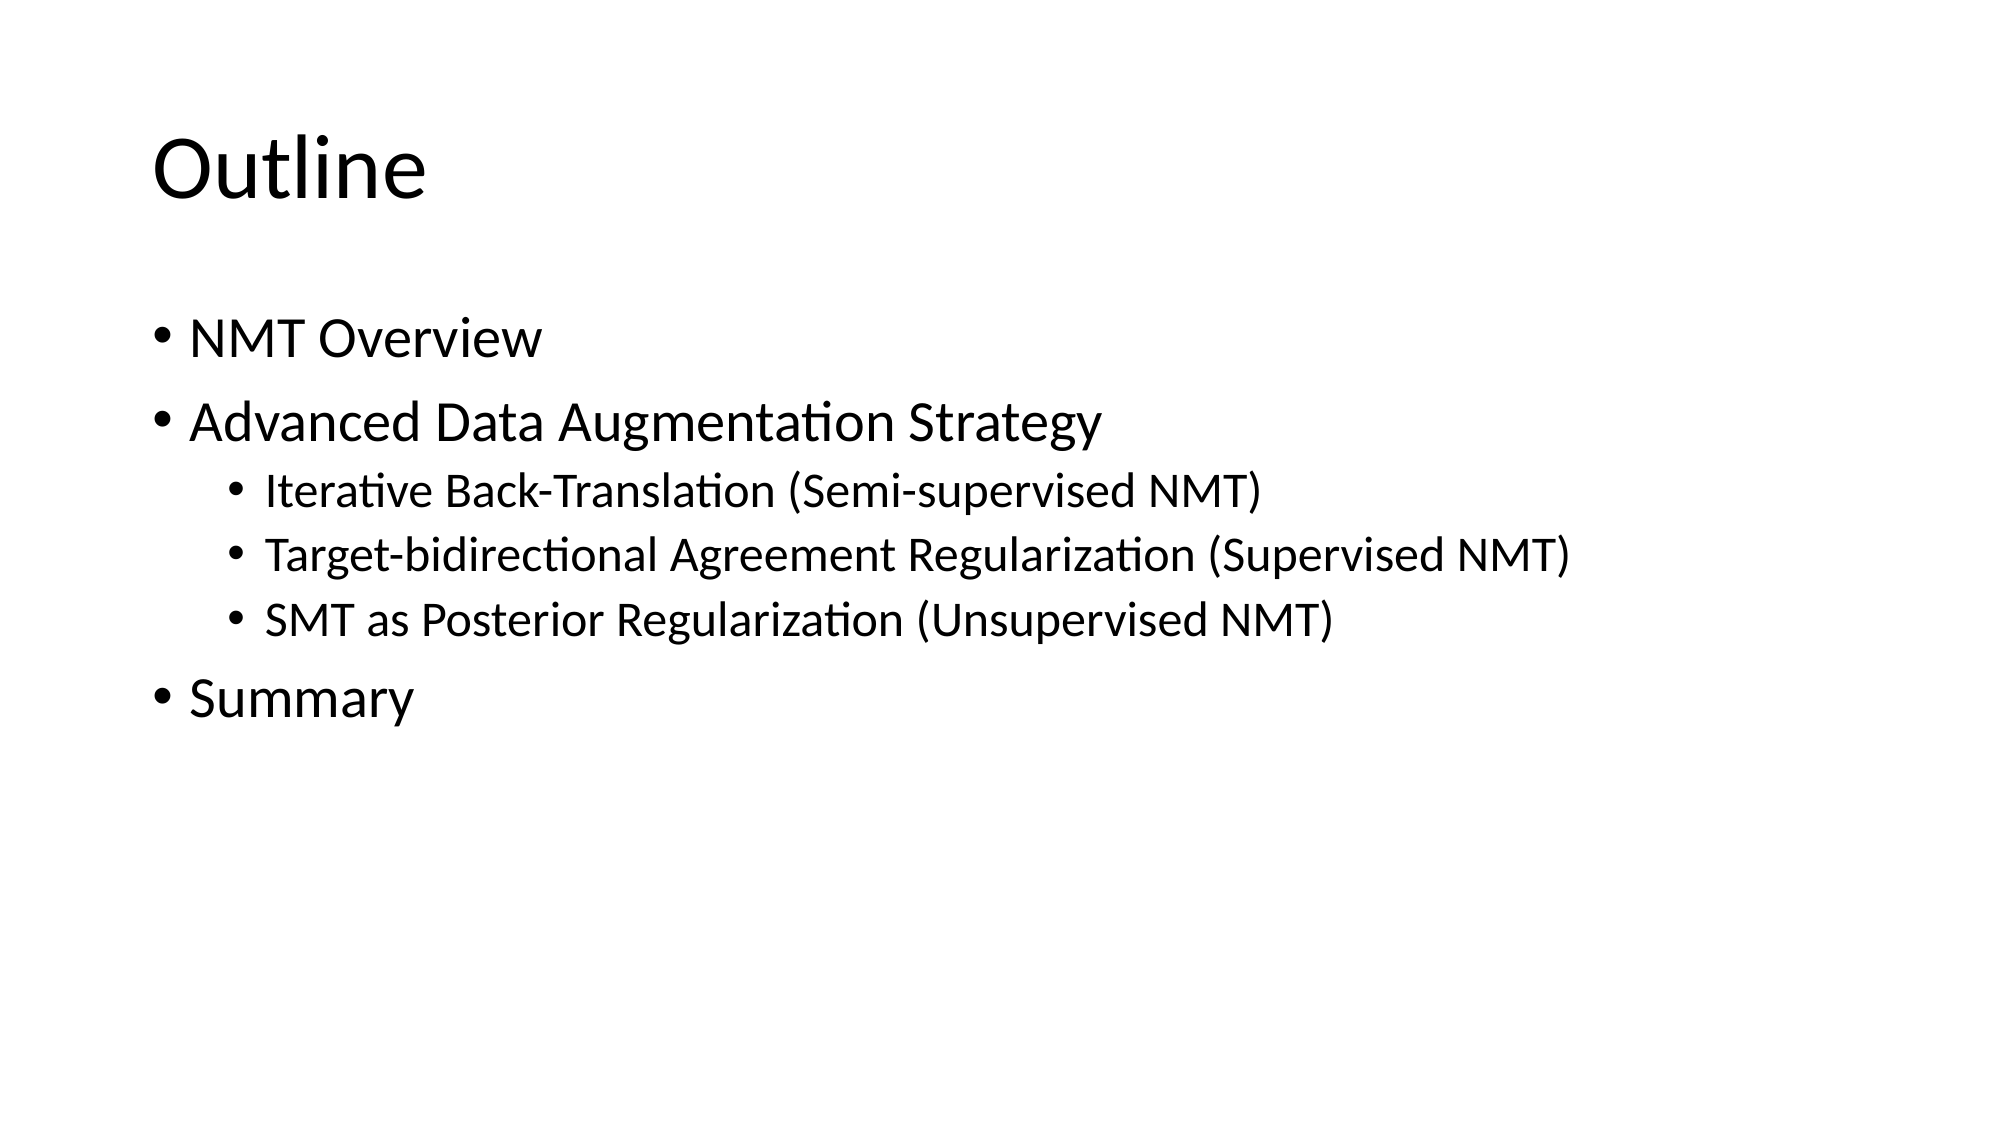

# Outline
NMT Overview
Advanced Data Augmentation Strategy
Iterative Back-Translation (Semi-supervised NMT)
Target-bidirectional Agreement Regularization (Supervised NMT)
SMT as Posterior Regularization (Unsupervised NMT)
Summary